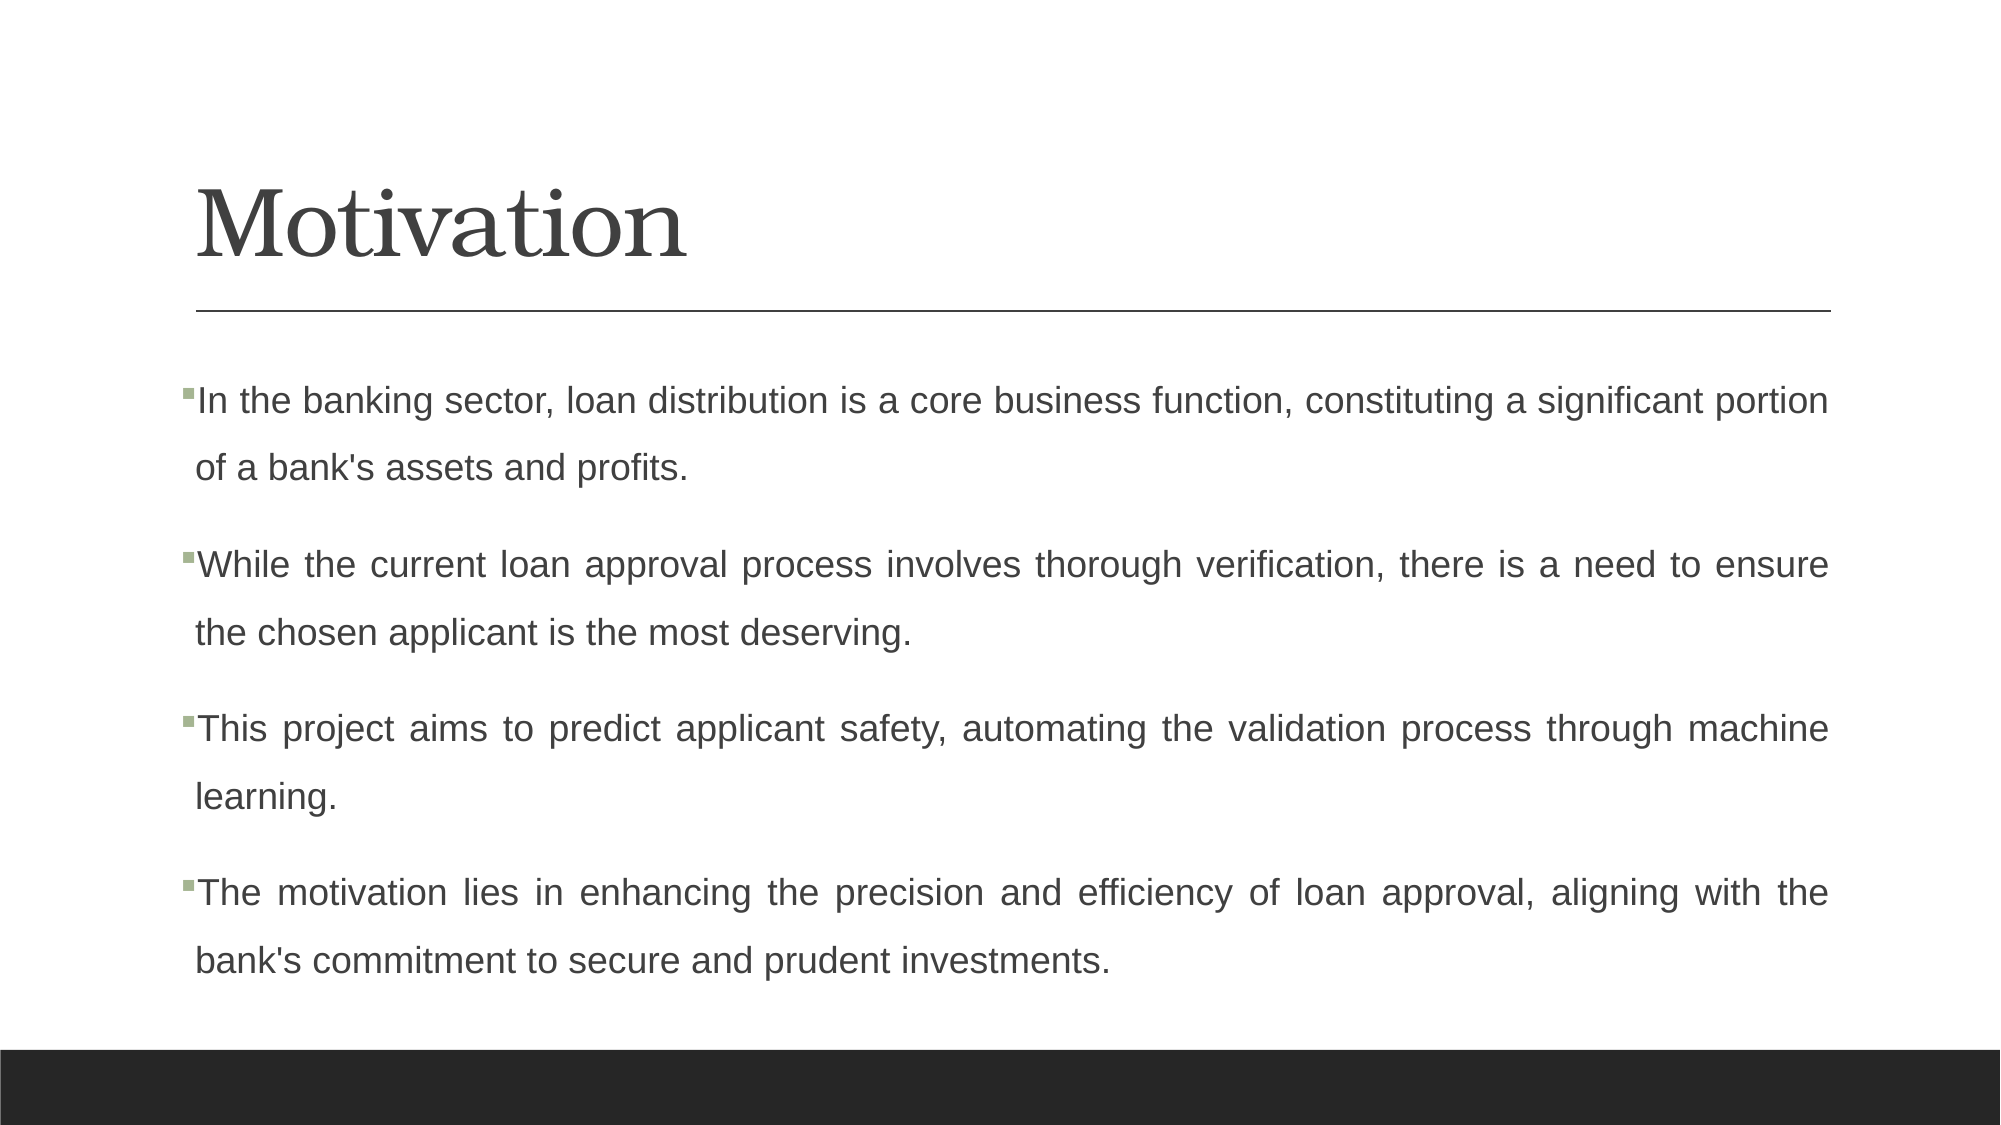

# Motivation
In the banking sector, loan distribution is a core business function, constituting a significant portion of a bank's assets and profits.
While the current loan approval process involves thorough verification, there is a need to ensure the chosen applicant is the most deserving.
This project aims to predict applicant safety, automating the validation process through machine learning.
The motivation lies in enhancing the precision and efficiency of loan approval, aligning with the bank's commitment to secure and prudent investments.